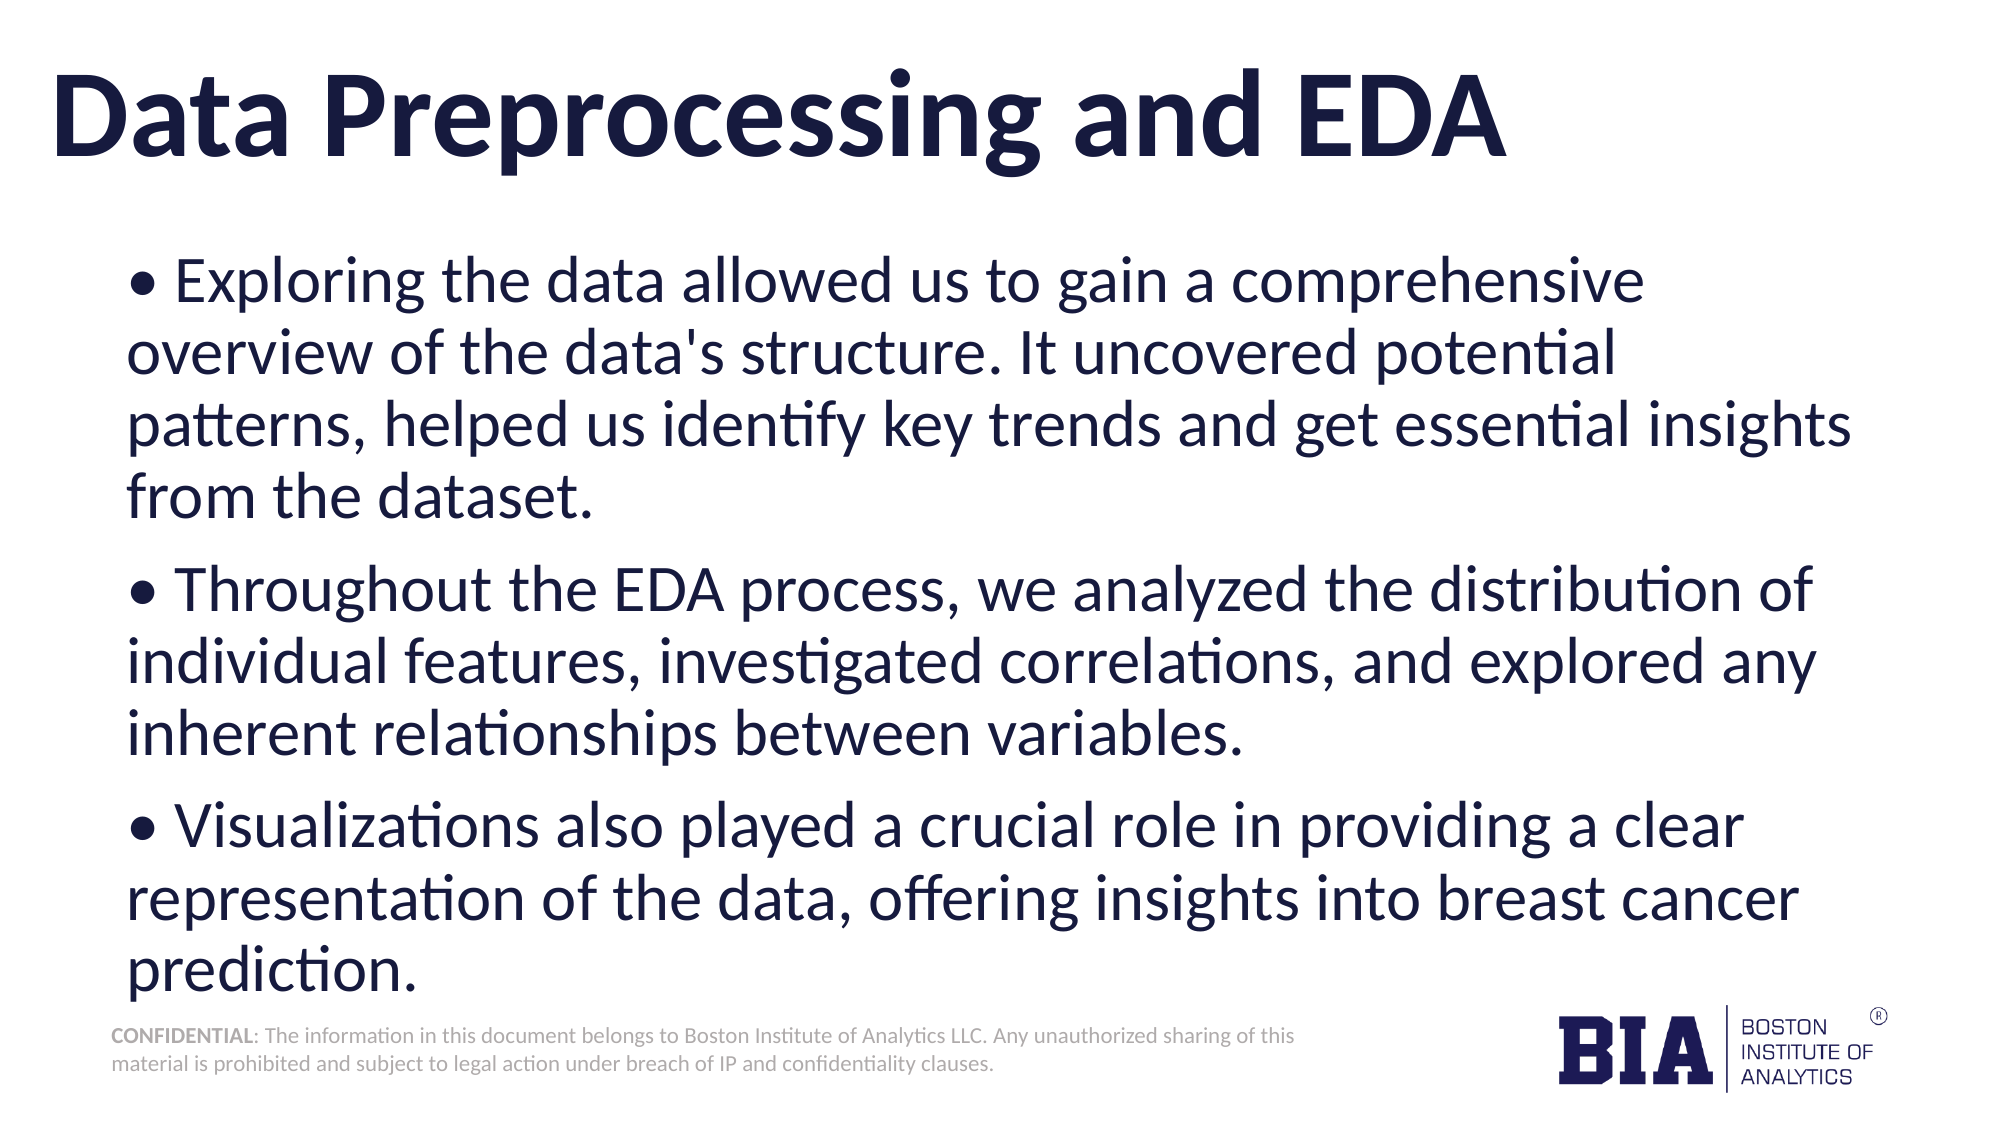

# Data Preprocessing and EDA
• Exploring the data allowed us to gain a comprehensive overview of the data's structure. It uncovered potential patterns, helped us identify key trends and get essential insights from the dataset.
• Throughout the EDA process, we analyzed the distribution of individual features, investigated correlations, and explored any inherent relationships between variables.
• Visualizations also played a crucial role in providing a clear representation of the data, offering insights into breast cancer prediction.